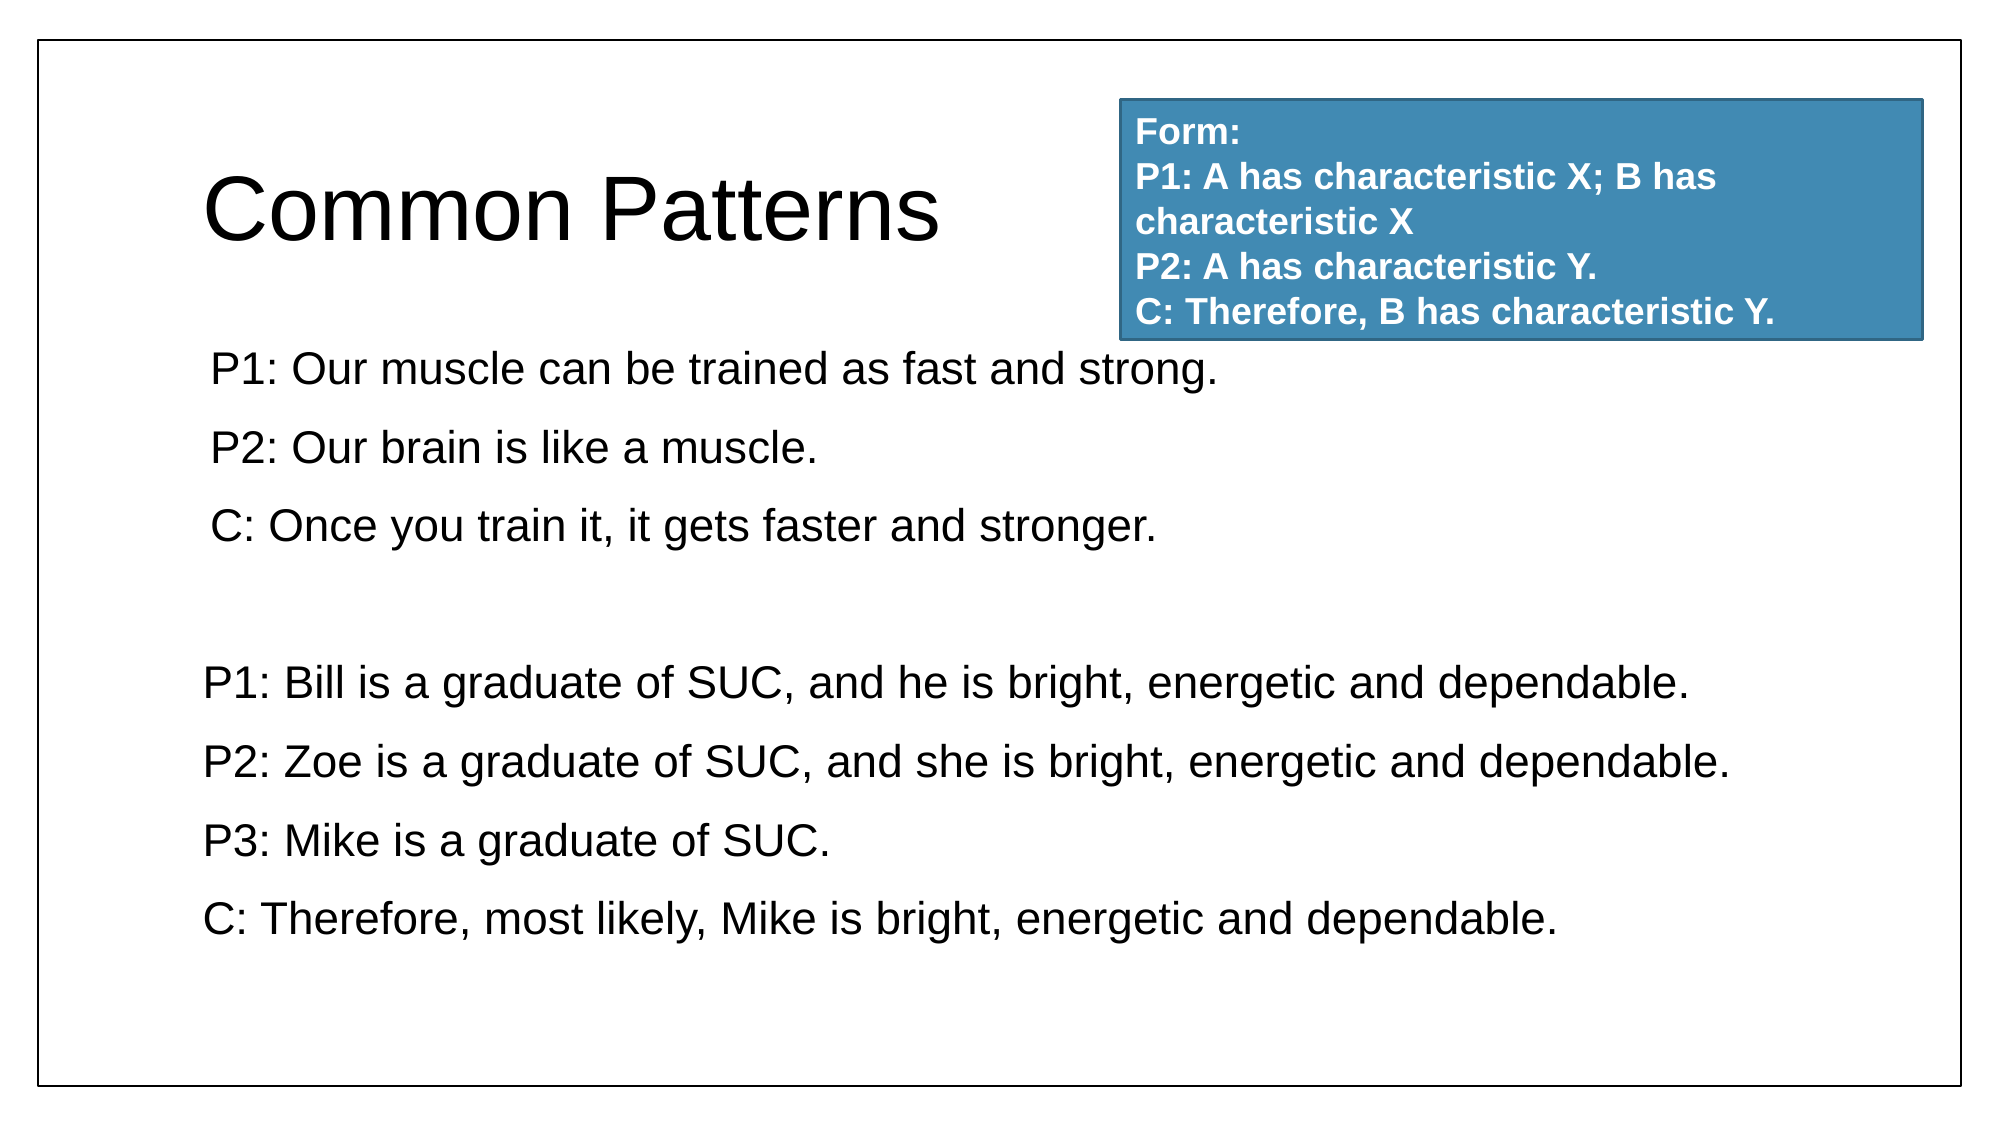

Form:
P1: A has characteristic X; B has characteristic X
P2: A has characteristic Y.
C: Therefore, B has characteristic Y.
# Common Patterns
P1: Our muscle can be trained as fast and strong.
P2: Our brain is like a muscle.
C: Once you train it, it gets faster and stronger.

P1: Bill is a graduate of SUC, and he is bright, energetic and dependable.
P2: Zoe is a graduate of SUC, and she is bright, energetic and dependable.
P3: Mike is a graduate of SUC.
C: Therefore, most likely, Mike is bright, energetic and dependable.